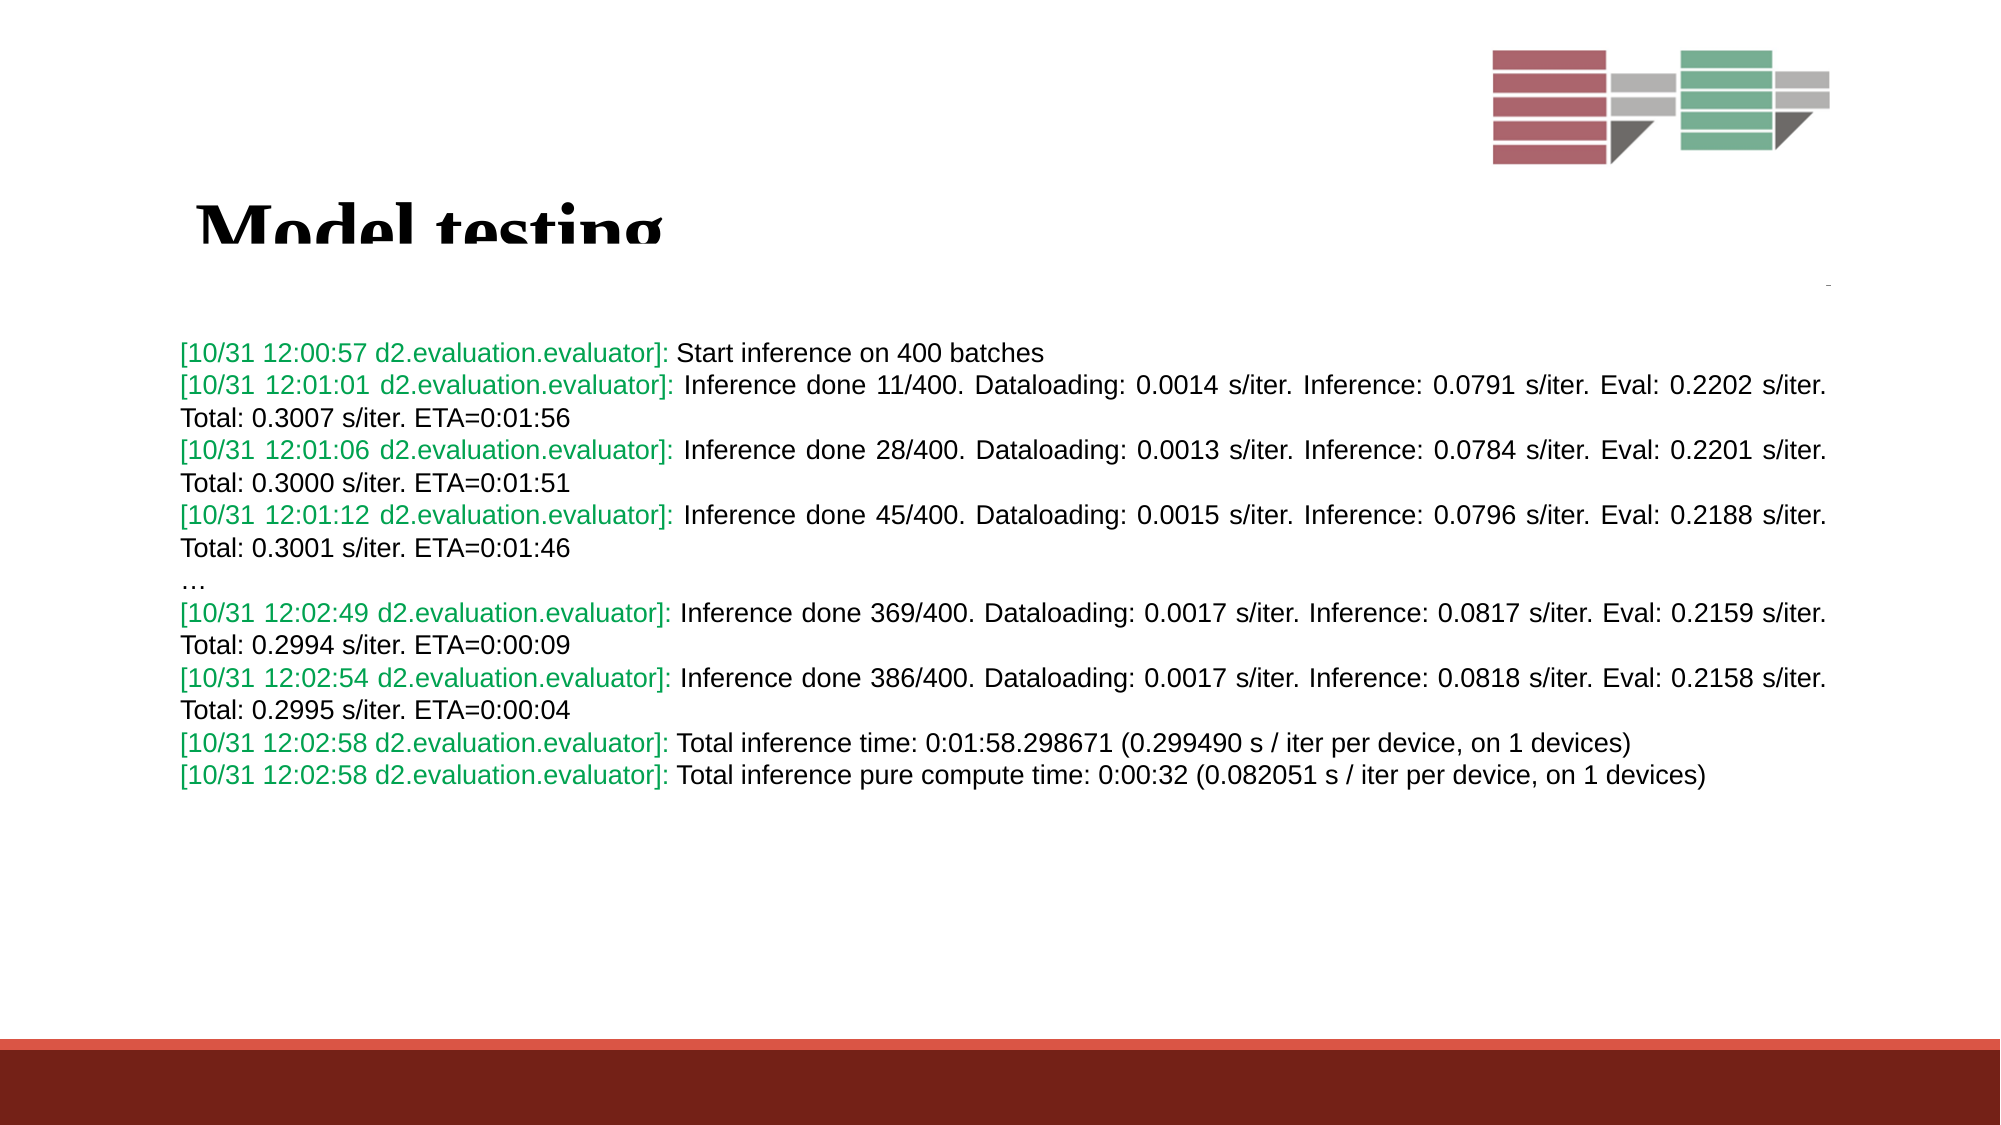

# Model testing
[10/31 12:00:57 d2.evaluation.evaluator]: Start inference on 400 batches
[10/31 12:01:01 d2.evaluation.evaluator]: Inference done 11/400. Dataloading: 0.0014 s/iter. Inference: 0.0791 s/iter. Eval: 0.2202 s/iter. Total: 0.3007 s/iter. ETA=0:01:56
[10/31 12:01:06 d2.evaluation.evaluator]: Inference done 28/400. Dataloading: 0.0013 s/iter. Inference: 0.0784 s/iter. Eval: 0.2201 s/iter. Total: 0.3000 s/iter. ETA=0:01:51
[10/31 12:01:12 d2.evaluation.evaluator]: Inference done 45/400. Dataloading: 0.0015 s/iter. Inference: 0.0796 s/iter. Eval: 0.2188 s/iter. Total: 0.3001 s/iter. ETA=0:01:46
…
[10/31 12:02:49 d2.evaluation.evaluator]: Inference done 369/400. Dataloading: 0.0017 s/iter. Inference: 0.0817 s/iter. Eval: 0.2159 s/iter. Total: 0.2994 s/iter. ETA=0:00:09
[10/31 12:02:54 d2.evaluation.evaluator]: Inference done 386/400. Dataloading: 0.0017 s/iter. Inference: 0.0818 s/iter. Eval: 0.2158 s/iter. Total: 0.2995 s/iter. ETA=0:00:04
[10/31 12:02:58 d2.evaluation.evaluator]: Total inference time: 0:01:58.298671 (0.299490 s / iter per device, on 1 devices)
[10/31 12:02:58 d2.evaluation.evaluator]: Total inference pure compute time: 0:00:32 (0.082051 s / iter per device, on 1 devices)